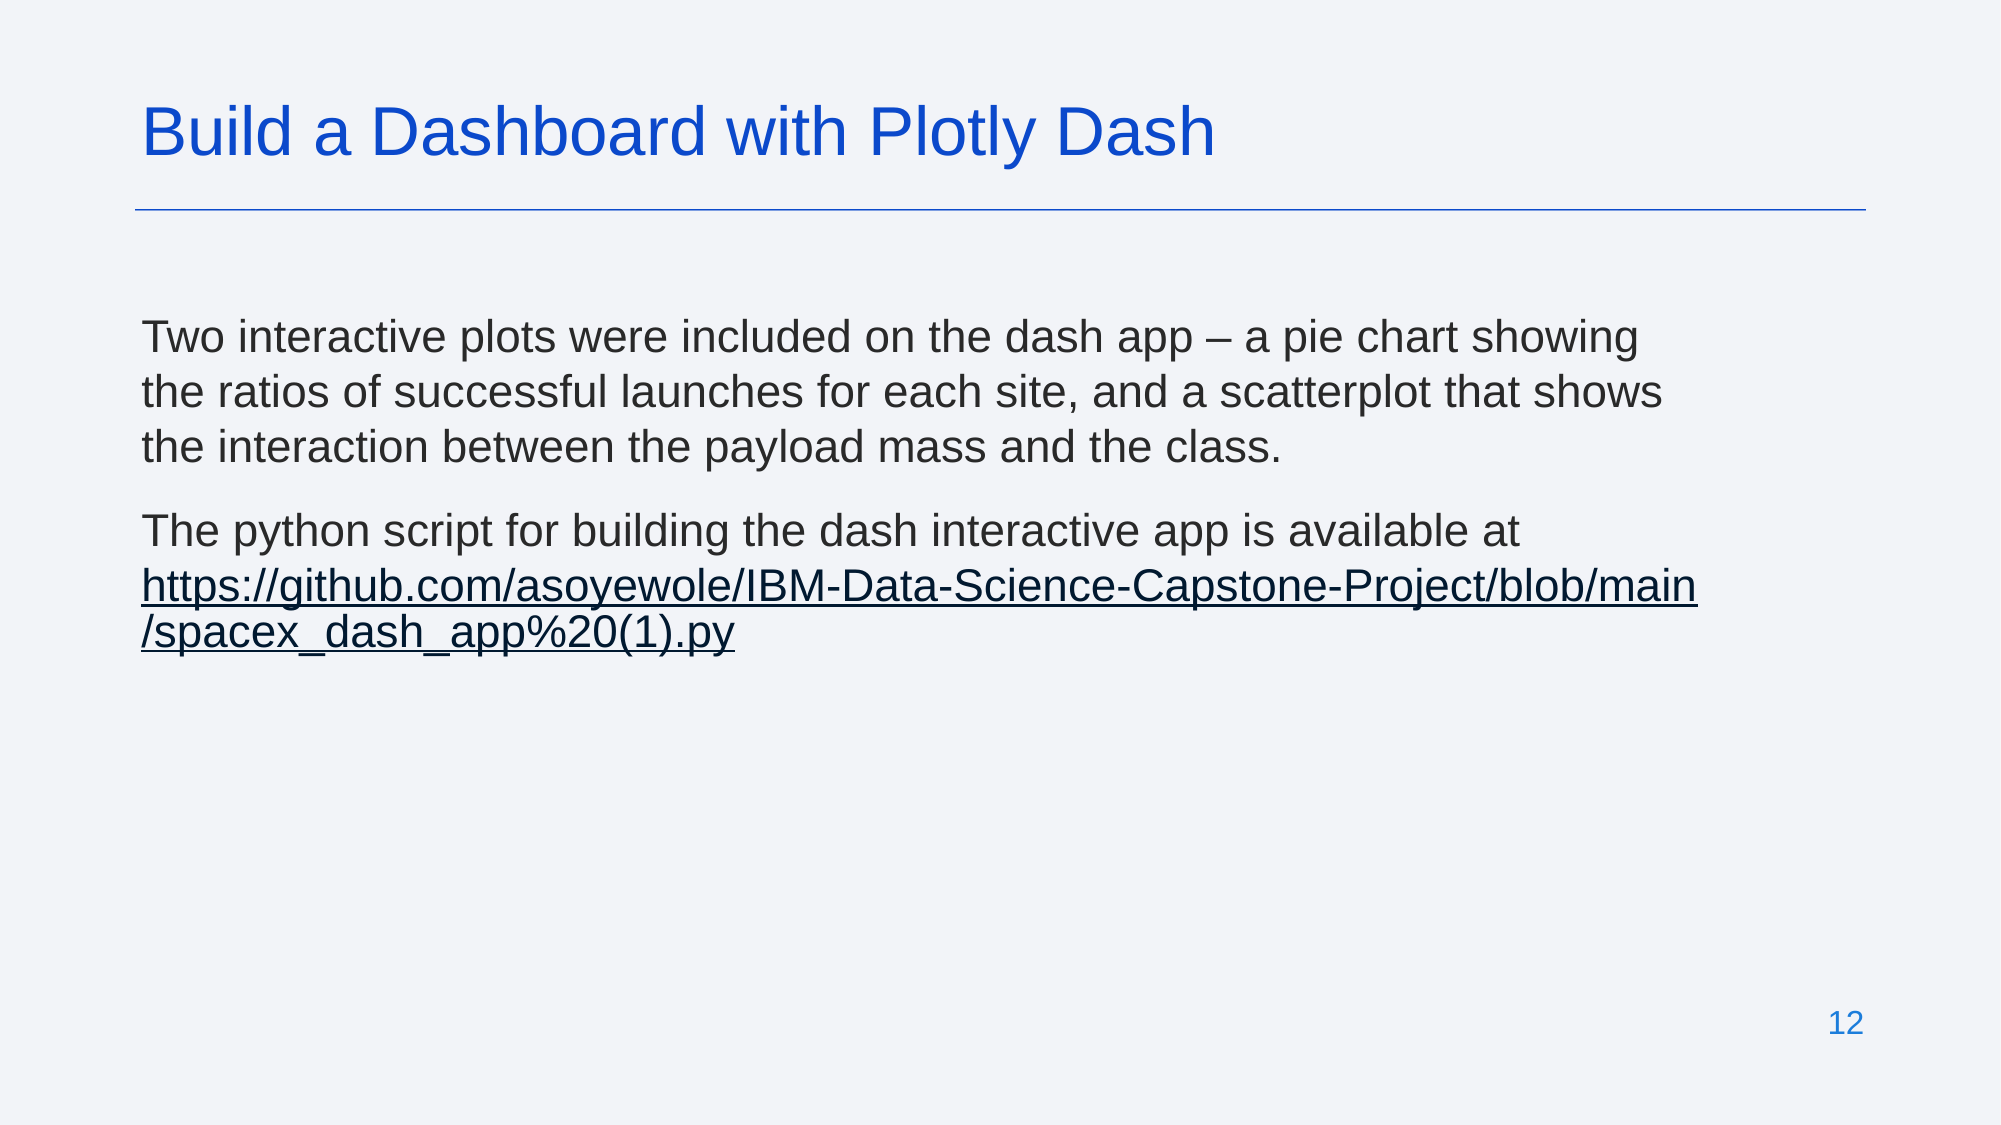

Build a Dashboard with Plotly Dash
Two interactive plots were included on the dash app – a pie chart showing the ratios of successful launches for each site, and a scatterplot that shows the interaction between the payload mass and the class.
The python script for building the dash interactive app is available at https://github.com/asoyewole/IBM-Data-Science-Capstone-Project/blob/main/spacex_dash_app%20(1).py

12